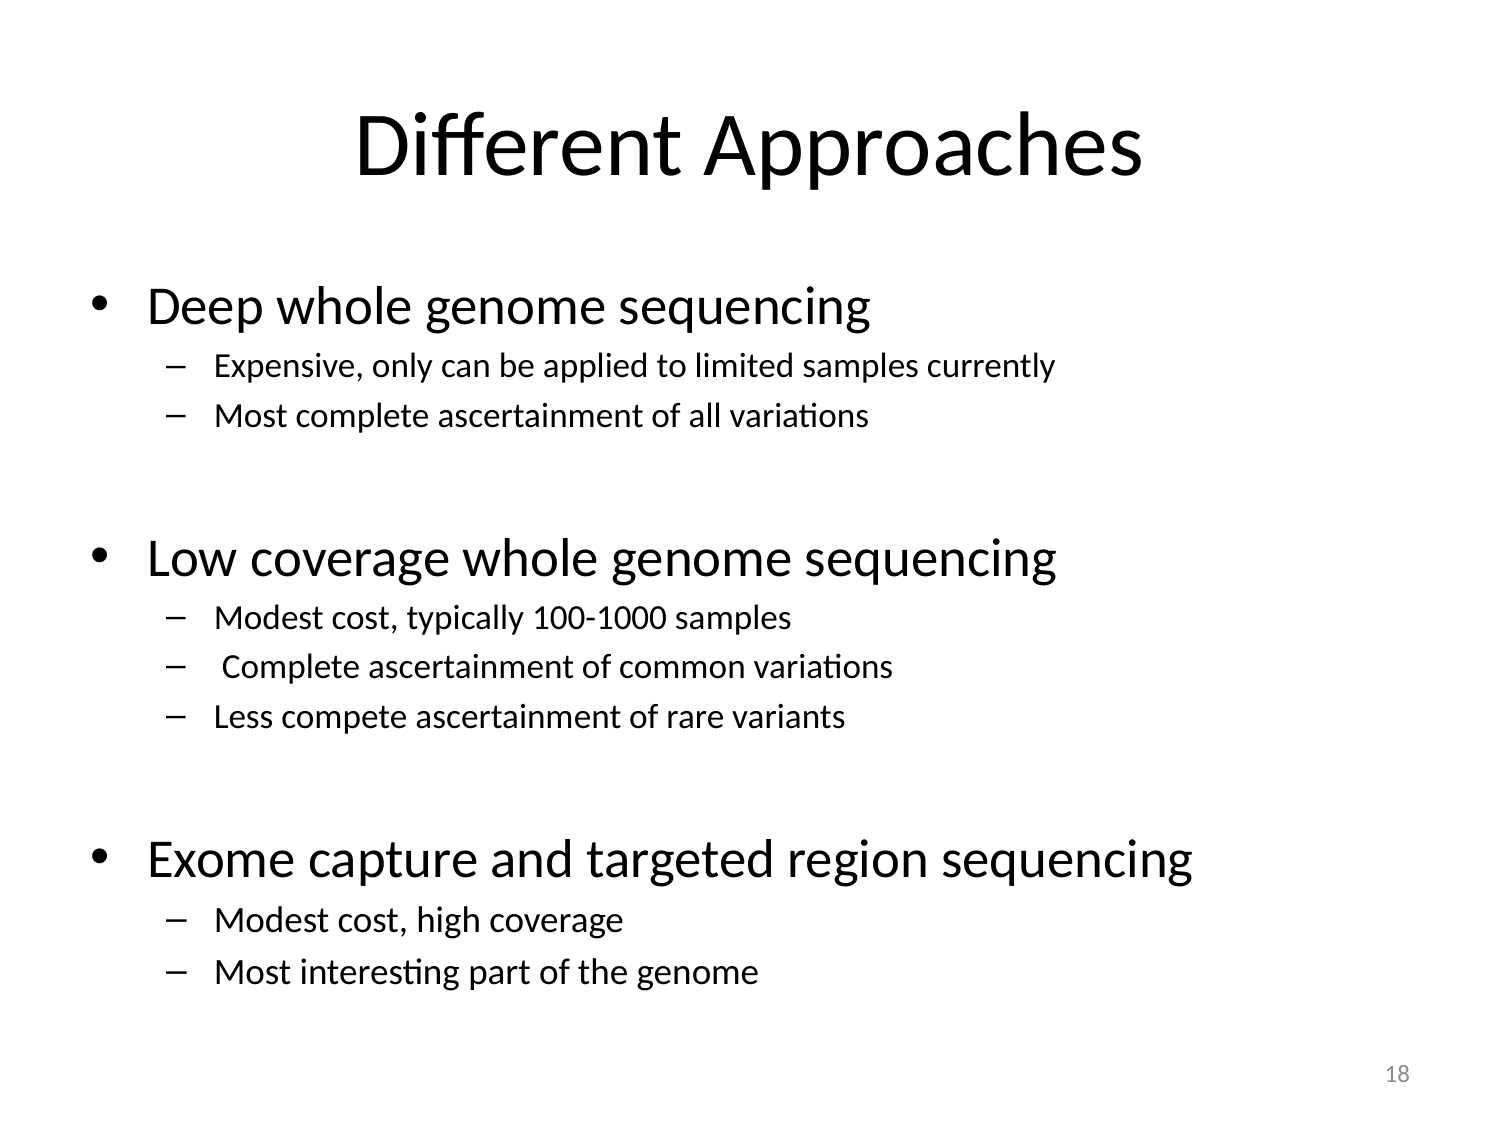

# Different Approaches
Deep whole genome sequencing
Expensive, only can be applied to limited samples currently
Most complete ascertainment of all variations

Low coverage whole genome sequencing
Modest cost, typically 100-1000 samples
 Complete ascertainment of common variations
Less compete ascertainment of rare variants

Exome capture and targeted region sequencing
Modest cost, high coverage
Most interesting part of the genome

18